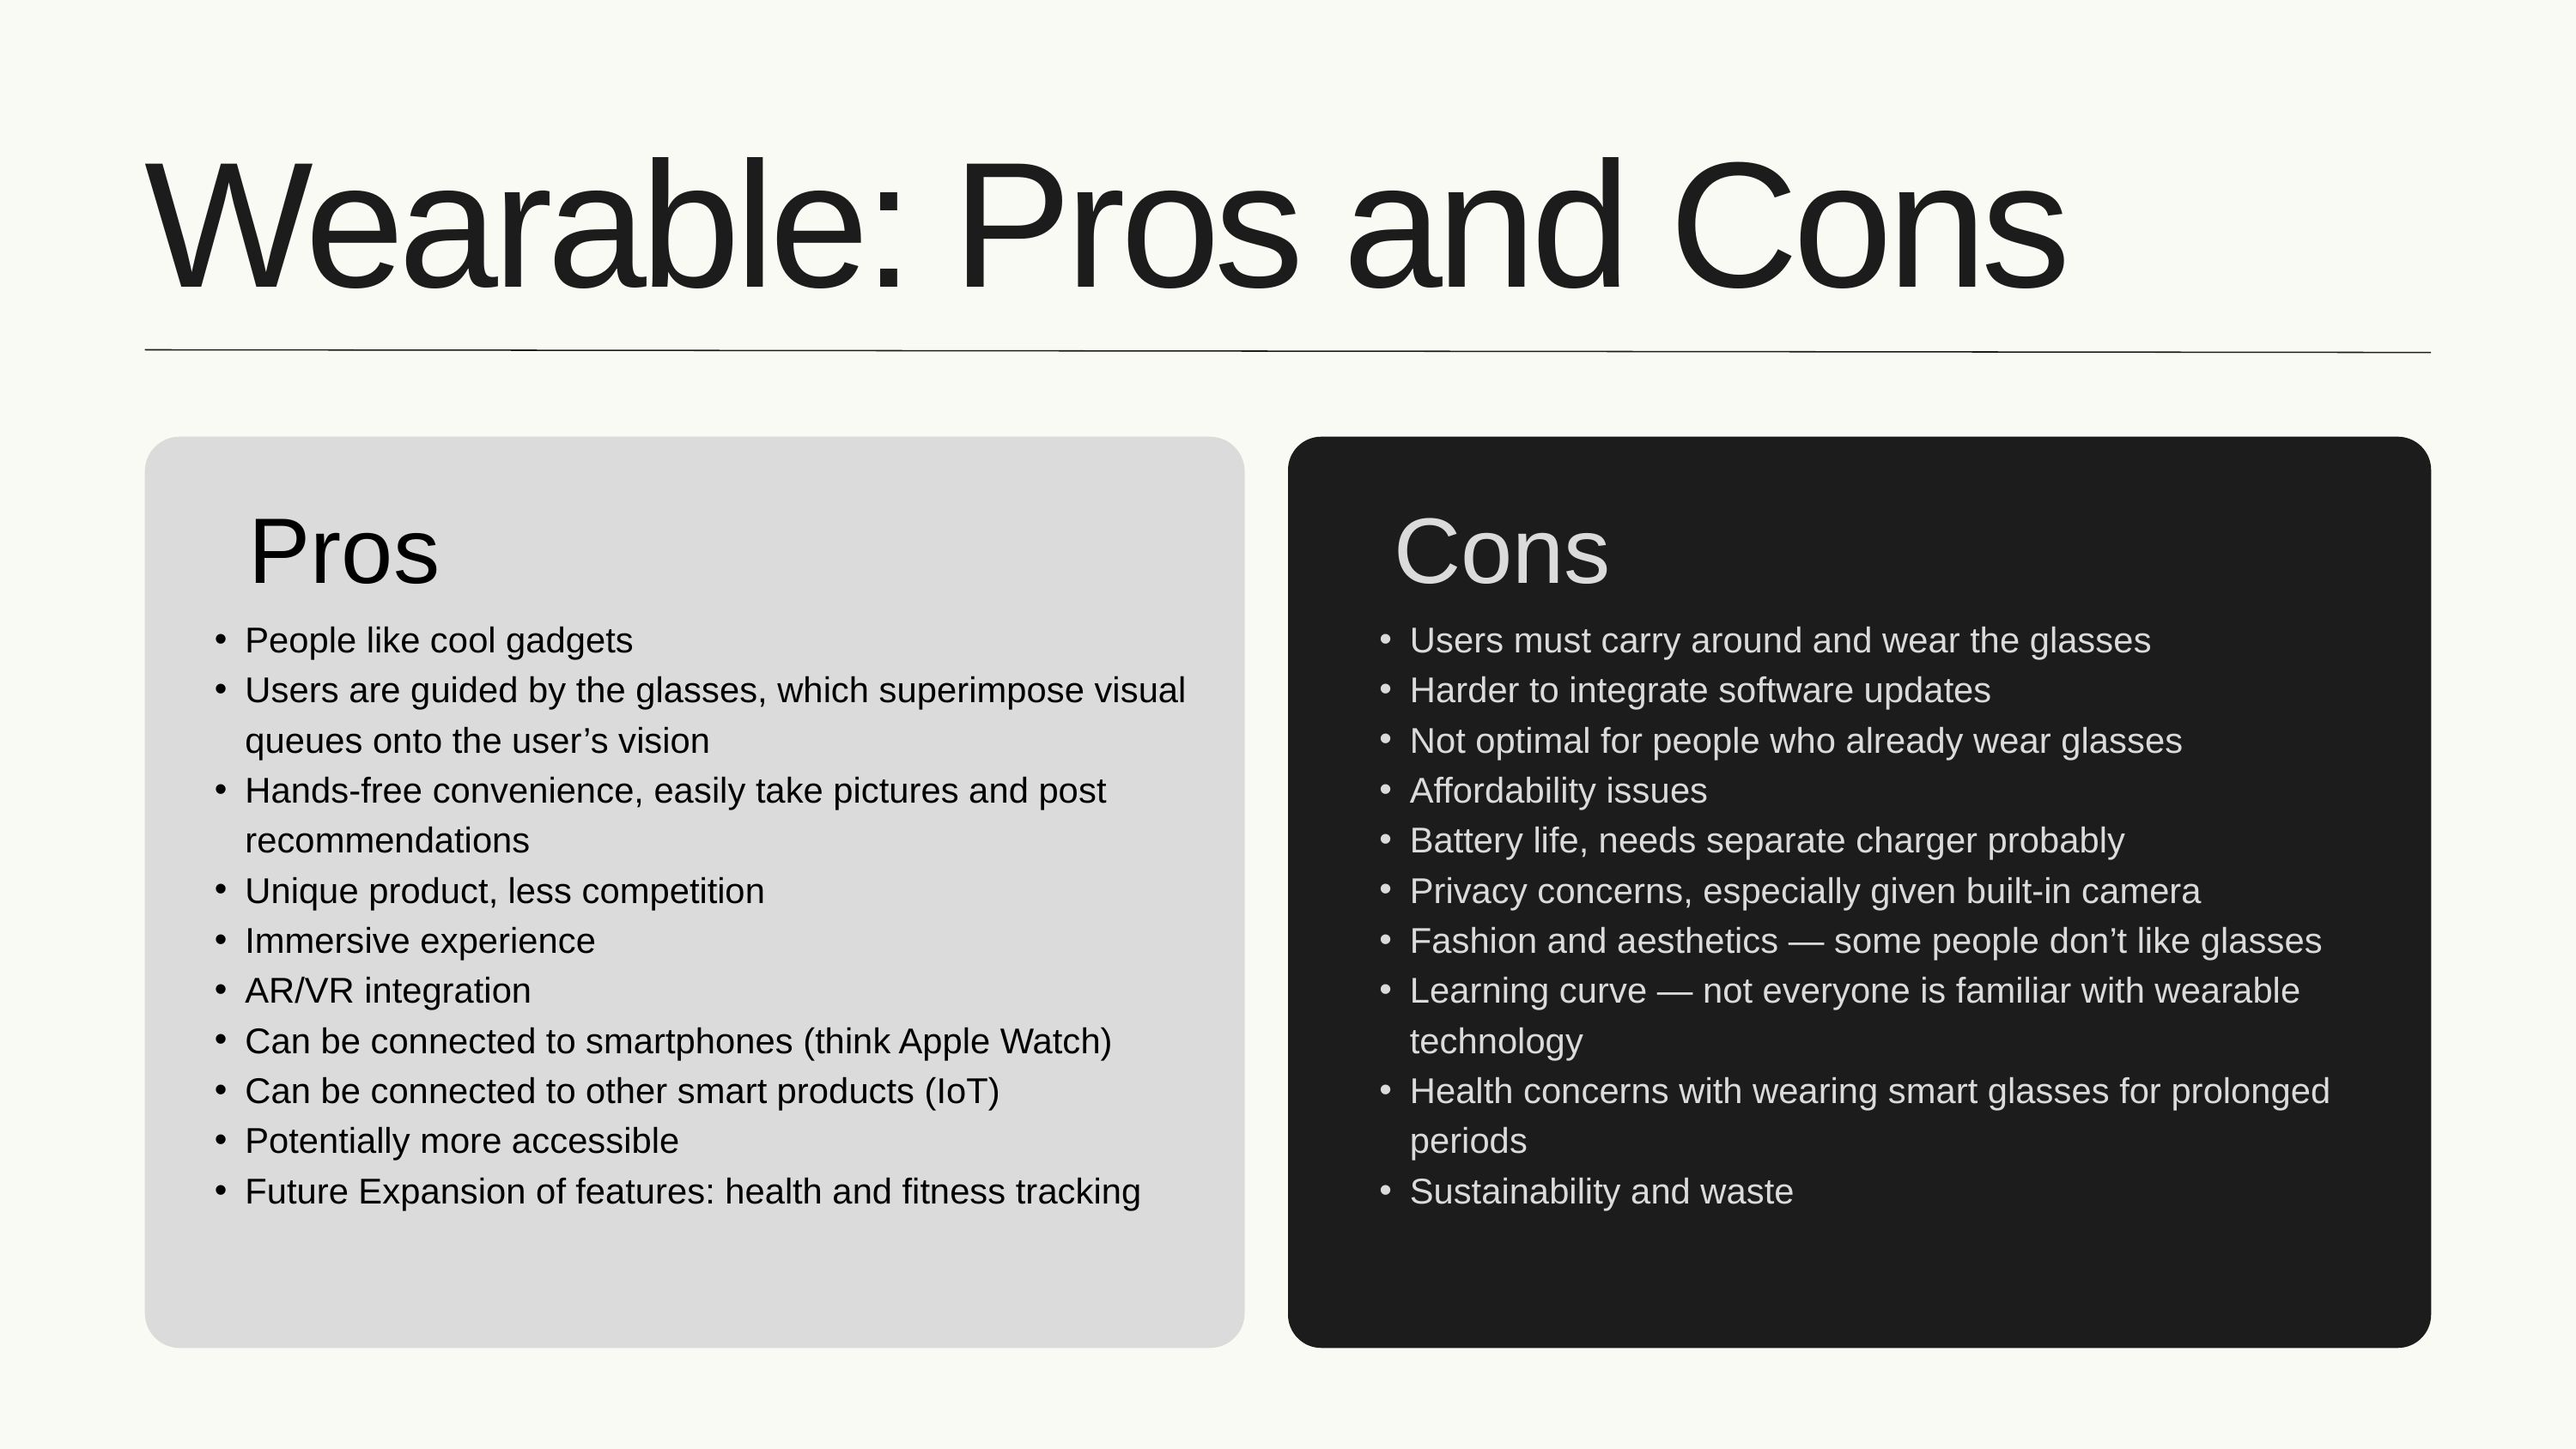

Wearable: Pros and Cons

Pros
Cons
People like cool gadgets
Users are guided by the glasses, which superimpose visual queues onto the user’s vision
Hands-free convenience, easily take pictures and post recommendations
Unique product, less competition
Immersive experience
AR/VR integration
Can be connected to smartphones (think Apple Watch)
Can be connected to other smart products (IoT)
Potentially more accessible
Future Expansion of features: health and fitness tracking
Users must carry around and wear the glasses
Harder to integrate software updates
Not optimal for people who already wear glasses
Affordability issues
Battery life, needs separate charger probably
Privacy concerns, especially given built-in camera
Fashion and aesthetics — some people don’t like glasses
Learning curve — not everyone is familiar with wearable technology
Health concerns with wearing smart glasses for prolonged periods
Sustainability and waste